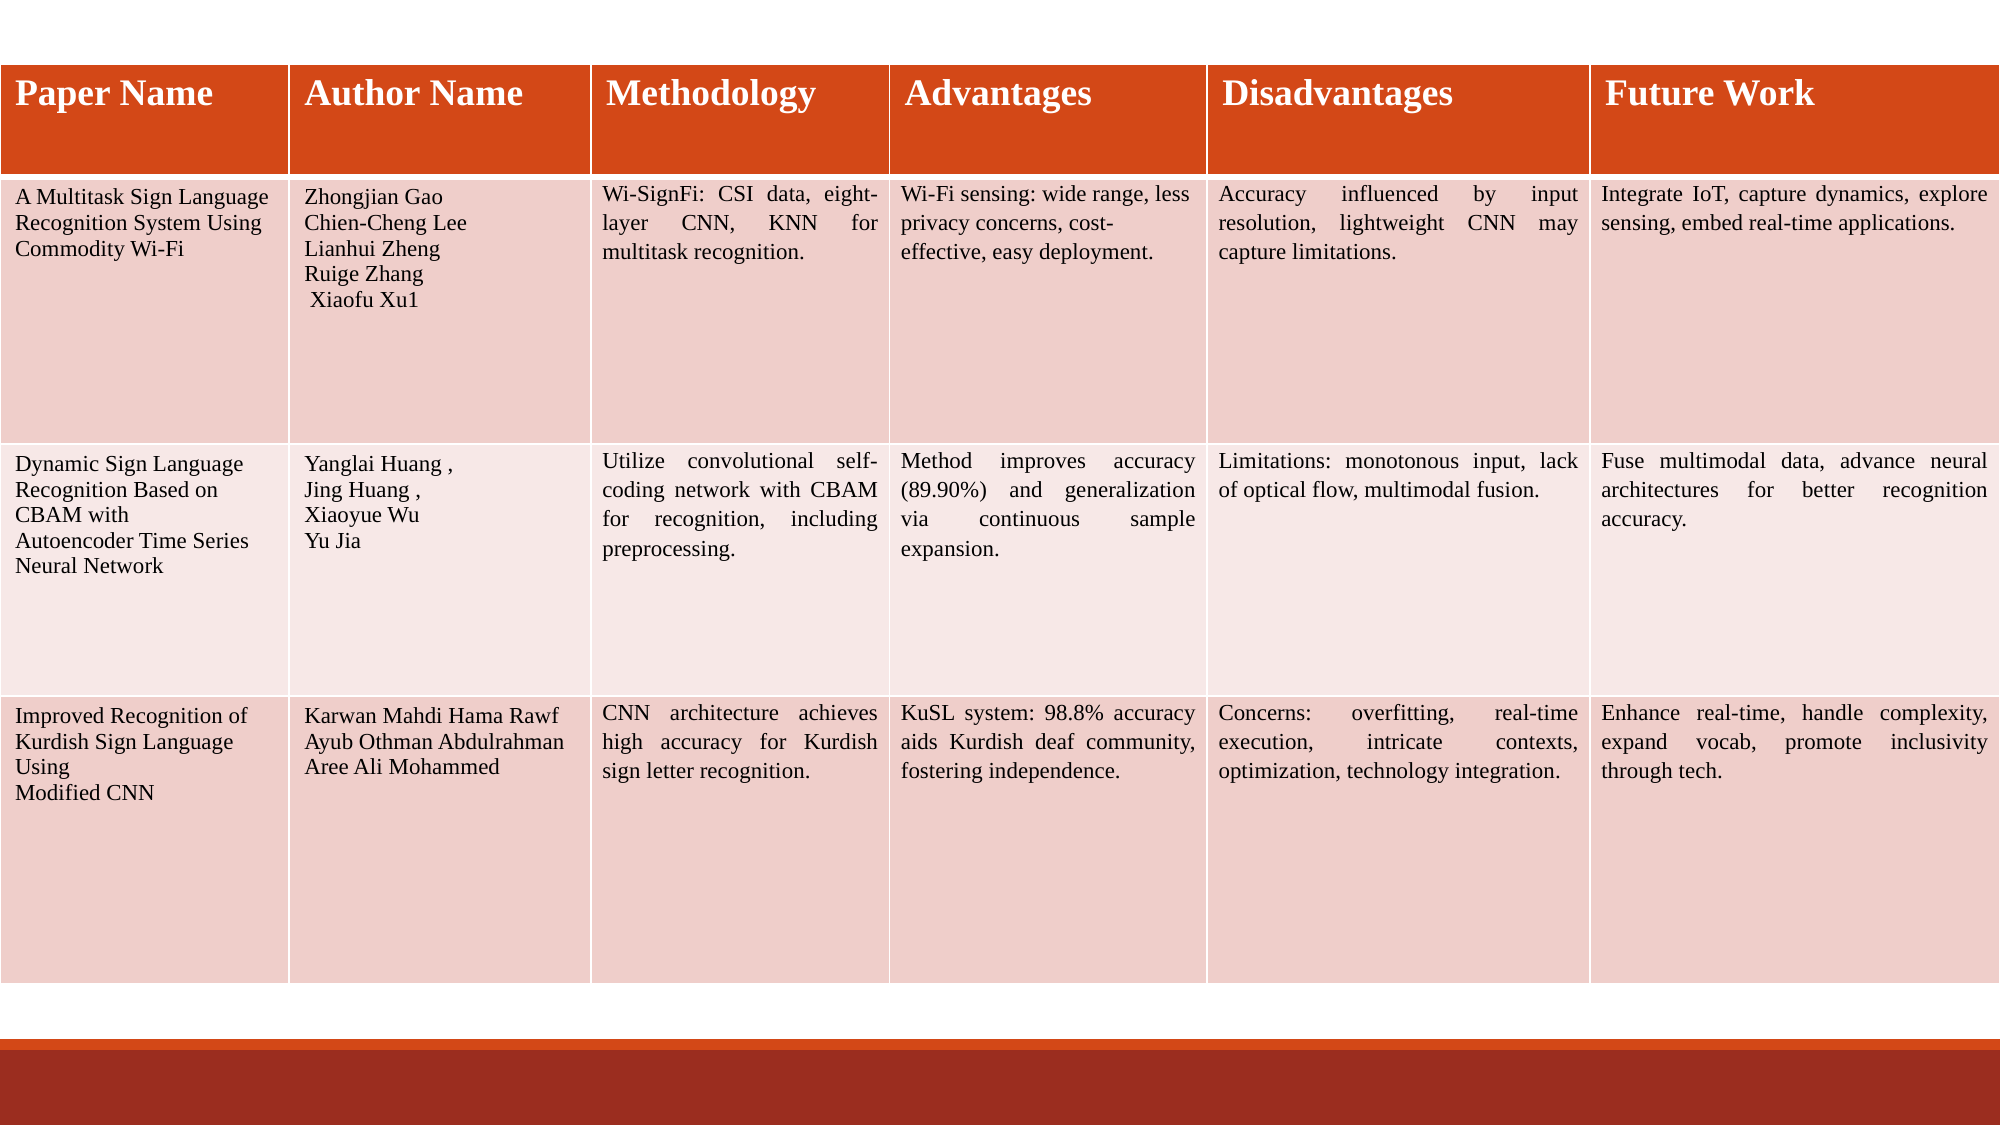

| Paper Name | Author Name | Methodology | Advantages | Disadvantages | Future Work |
| --- | --- | --- | --- | --- | --- |
| A Multitask Sign Language Recognition System Using Commodity Wi-Fi | Zhongjian Gao Chien-Cheng Lee  Lianhui Zheng Ruige Zhang  Xiaofu Xu1 | Wi-SignFi: CSI data, eight-layer CNN, KNN for multitask recognition. | Wi-Fi sensing: wide range, less privacy concerns, cost-effective, easy deployment. | Accuracy influenced by input resolution, lightweight CNN may capture limitations. | Integrate IoT, capture dynamics, explore sensing, embed real-time applications. |
| Dynamic Sign Language Recognition Based on CBAM with Autoencoder Time Series Neural Network | Yanglai Huang , Jing Huang , Xiaoyue Wu Yu Jia | Utilize convolutional self-coding network with CBAM for recognition, including preprocessing. | Method improves accuracy (89.90%) and generalization via continuous sample expansion. | Limitations: monotonous input, lack of optical flow, multimodal fusion. | Fuse multimodal data, advance neural architectures for better recognition accuracy. |
| Improved Recognition of Kurdish Sign Language Using Modified CNN | Karwan Mahdi Hama Rawf  Ayub Othman Abdulrahman Aree Ali Mohammed | CNN architecture achieves high accuracy for Kurdish sign letter recognition. | KuSL system: 98.8% accuracy aids Kurdish deaf community, fostering independence. | Concerns: overfitting, real-time execution, intricate contexts, optimization, technology integration. | Enhance real-time, handle complexity, expand vocab, promote inclusivity through tech. |
7